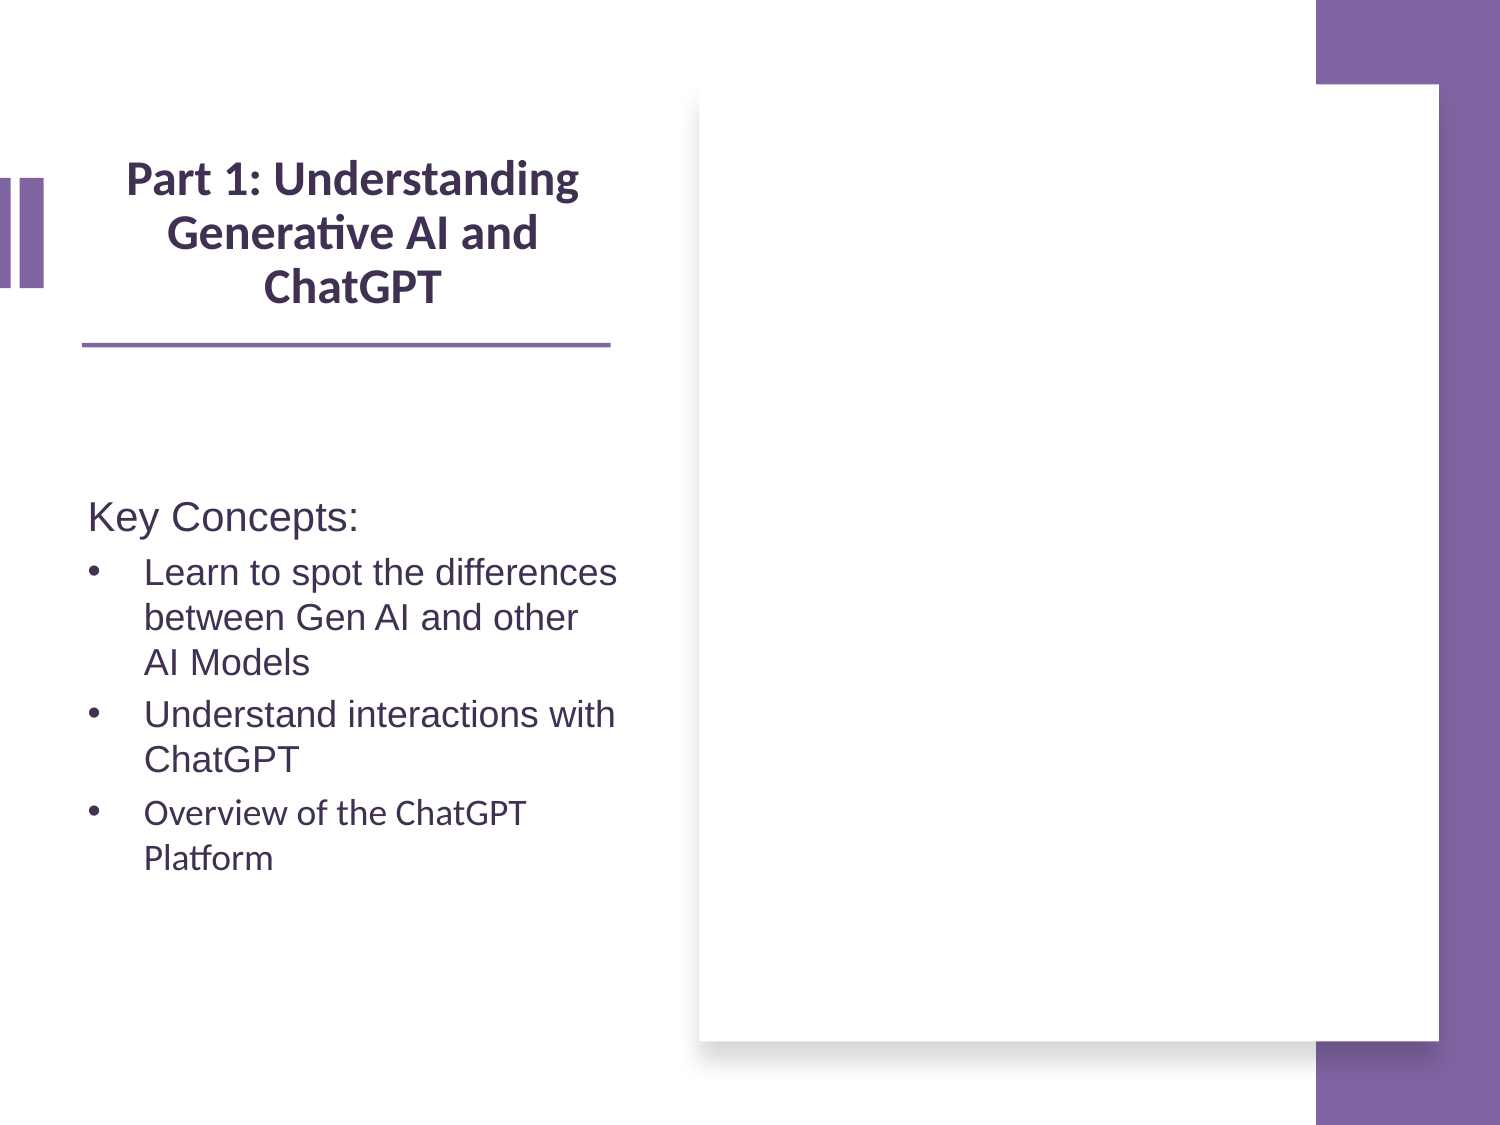

# Part 1: Understanding Generative AI and ChatGPT

Key Concepts:
Learn to spot the differences between Gen AI and other AI Models
Understand interactions with ChatGPT
Overview of the ChatGPT Platform